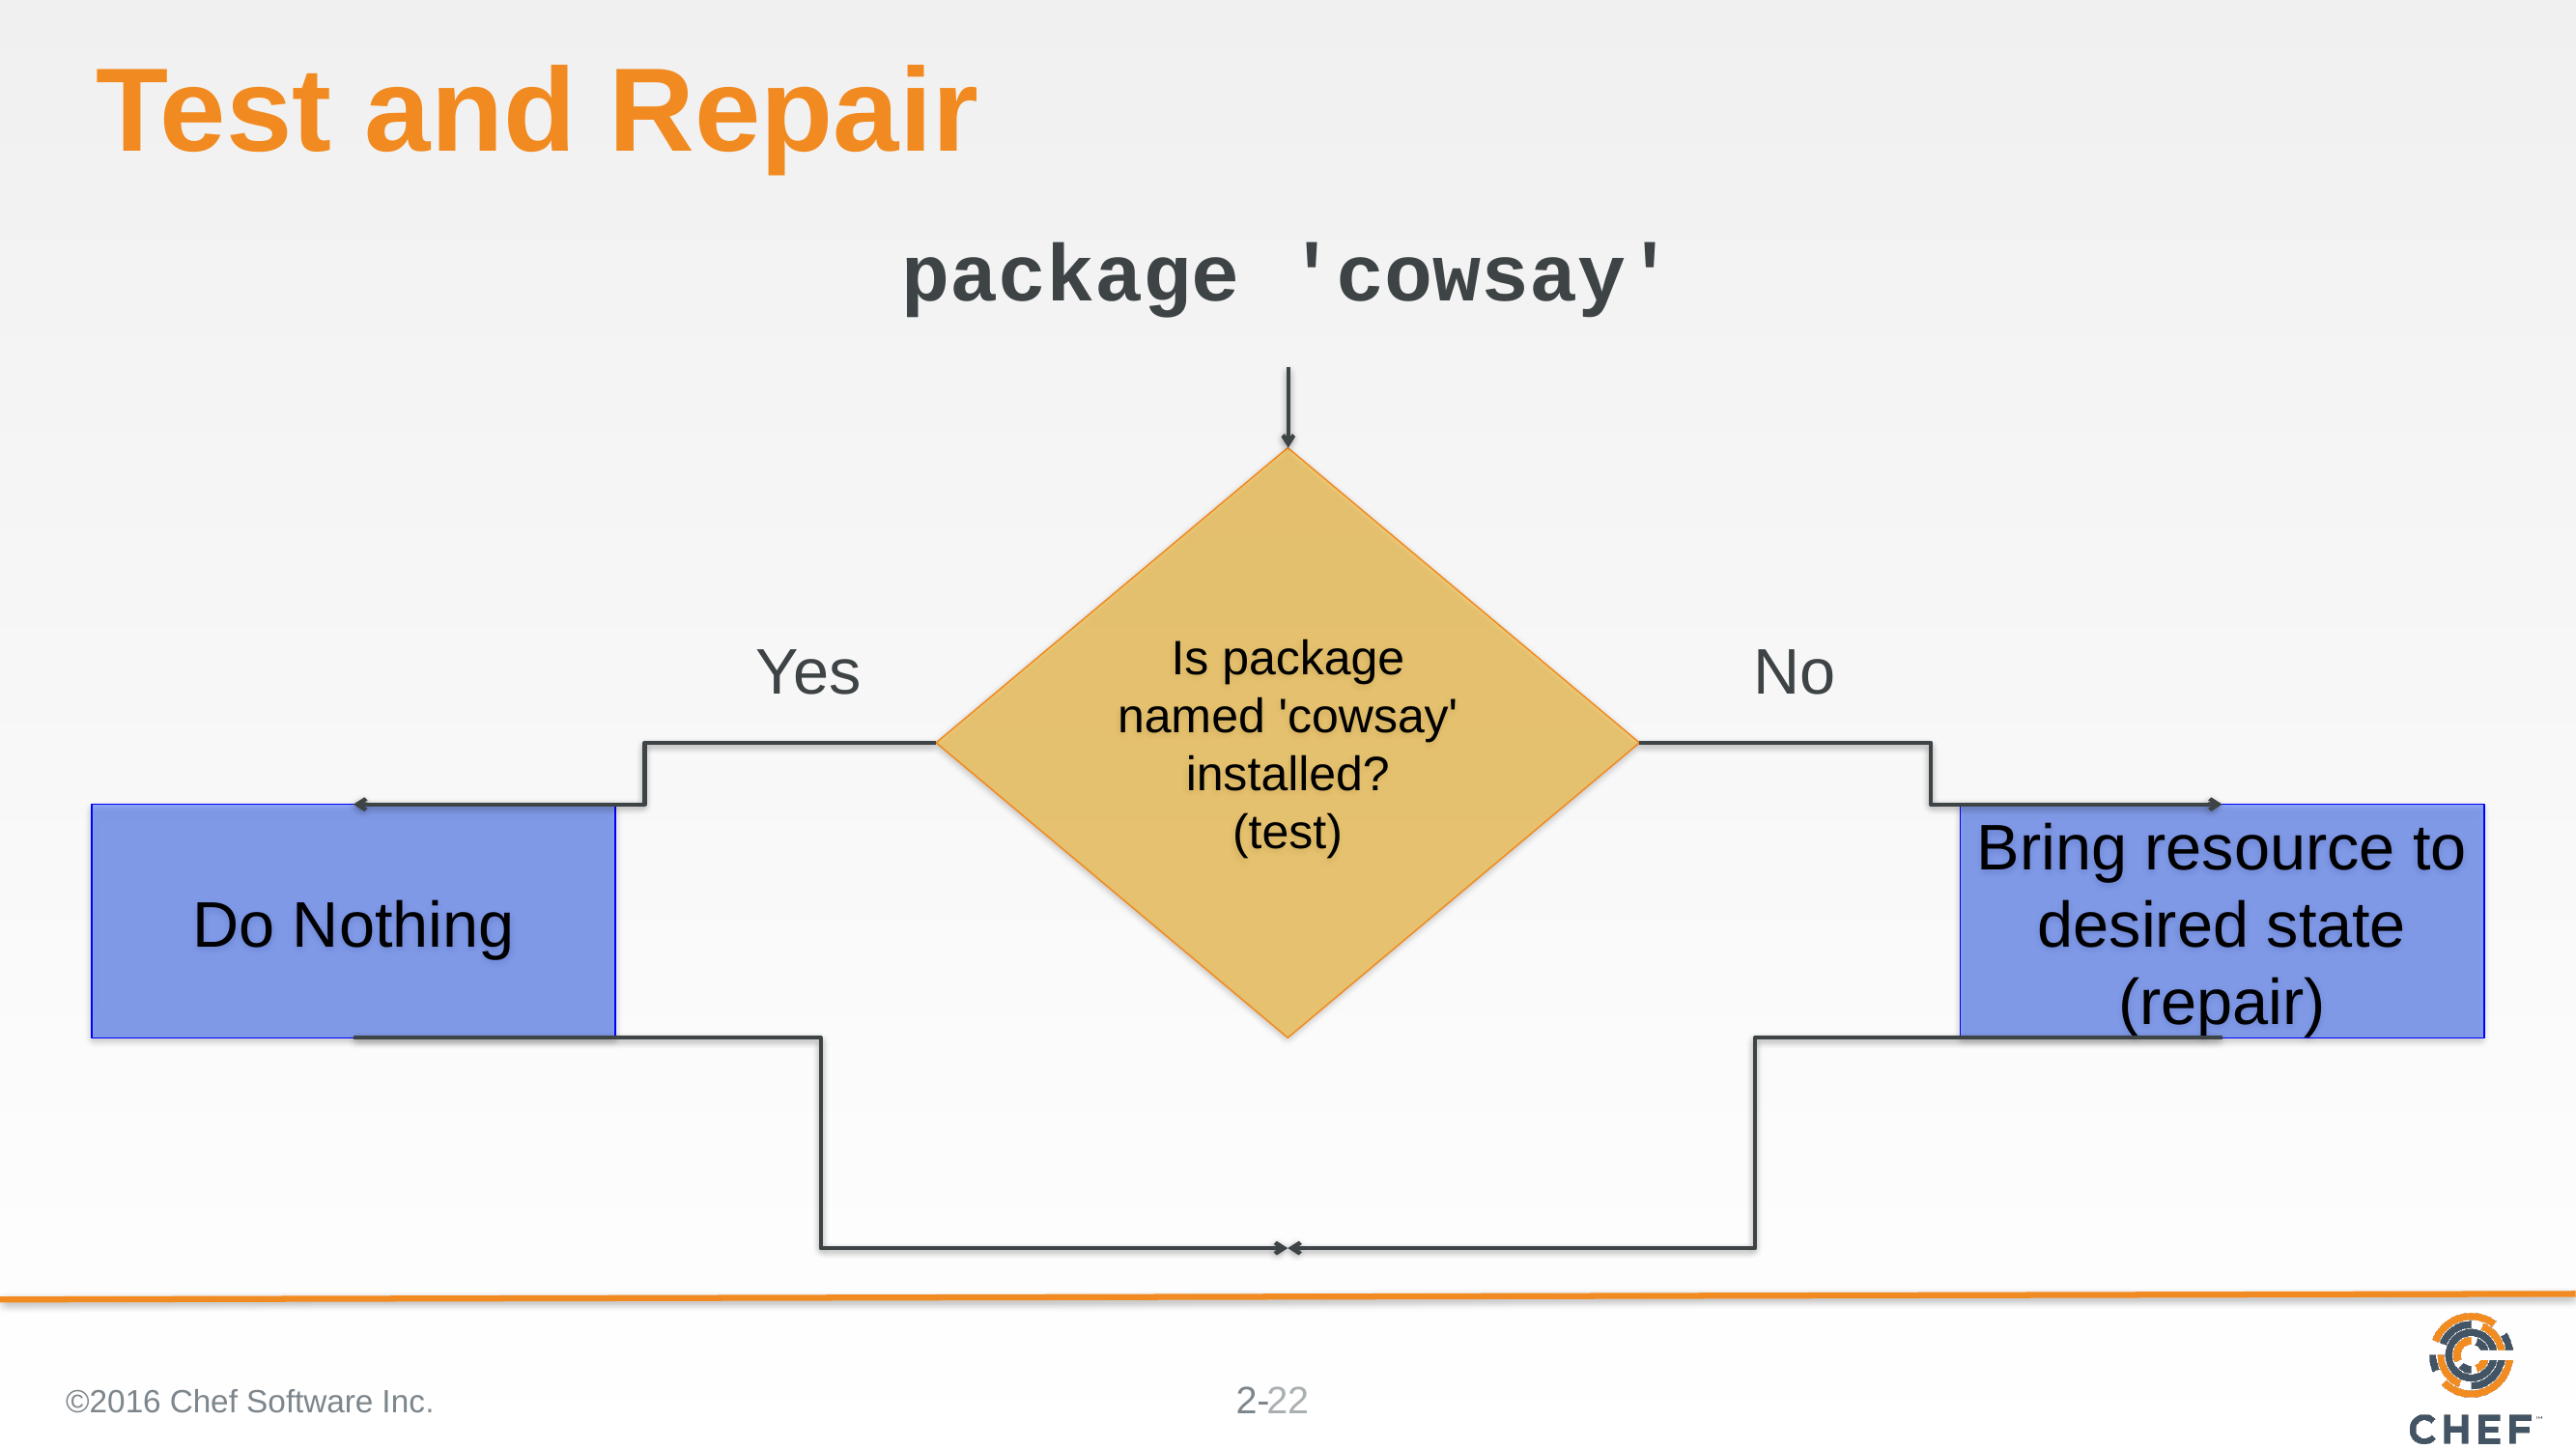

# Test and Repair
package 'cowsay'
Is package named 'cowsay'
installed?
(test)
Yes
No
Do Nothing
Bring resource to desired state
(repair)
©2016 Chef Software Inc.
22